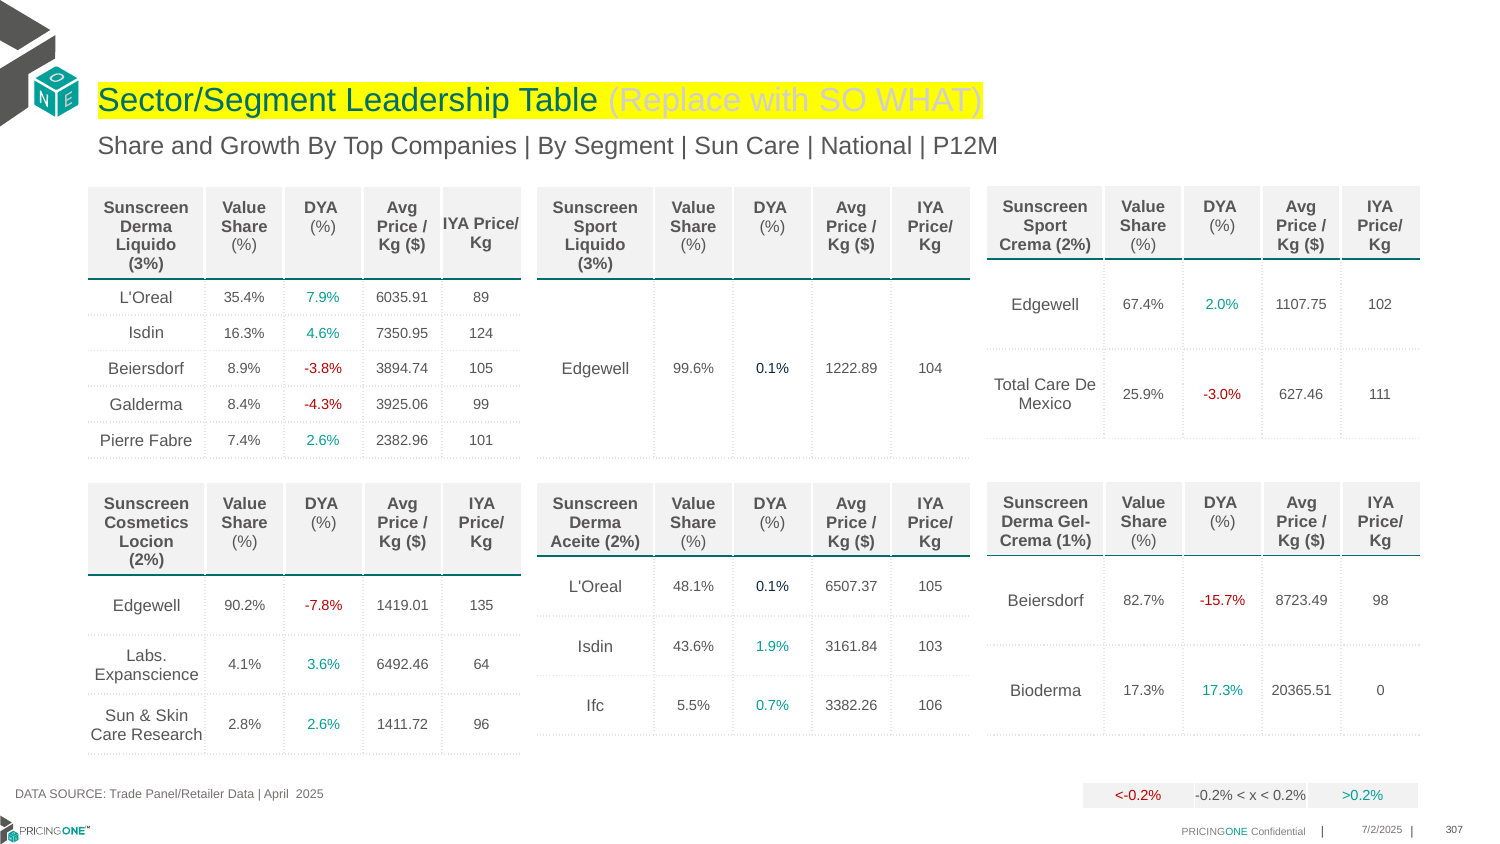

# Sector/Segment Leadership Table (Replace with SO WHAT)
Share and Growth By Top Companies | By Segment | Sun Care | National | P12M
| Sunscreen Sport Crema (2%) | Value Share (%) | DYA (%) | Avg Price /Kg ($) | IYA Price/Kg |
| --- | --- | --- | --- | --- |
| Edgewell | 67.4% | 2.0% | 1107.75 | 102 |
| Total Care De Mexico | 25.9% | -3.0% | 627.46 | 111 |
| Sunscreen Derma Liquido (3%) | Value Share (%) | DYA (%) | Avg Price /Kg ($) | IYA Price/ Kg |
| --- | --- | --- | --- | --- |
| L'Oreal | 35.4% | 7.9% | 6035.91 | 89 |
| Isdin | 16.3% | 4.6% | 7350.95 | 124 |
| Beiersdorf | 8.9% | -3.8% | 3894.74 | 105 |
| Galderma | 8.4% | -4.3% | 3925.06 | 99 |
| Pierre Fabre | 7.4% | 2.6% | 2382.96 | 101 |
| Sunscreen Sport Liquido (3%) | Value Share (%) | DYA (%) | Avg Price /Kg ($) | IYA Price/Kg |
| --- | --- | --- | --- | --- |
| Edgewell | 99.6% | 0.1% | 1222.89 | 104 |
| Sunscreen Derma Gel-Crema (1%) | Value Share (%) | DYA (%) | Avg Price /Kg ($) | IYA Price/Kg |
| --- | --- | --- | --- | --- |
| Beiersdorf | 82.7% | -15.7% | 8723.49 | 98 |
| Bioderma | 17.3% | 17.3% | 20365.51 | 0 |
| Sunscreen Cosmetics Locion (2%) | Value Share (%) | DYA (%) | Avg Price /Kg ($) | IYA Price/Kg |
| --- | --- | --- | --- | --- |
| Edgewell | 90.2% | -7.8% | 1419.01 | 135 |
| Labs. Expanscience | 4.1% | 3.6% | 6492.46 | 64 |
| Sun & Skin Care Research | 2.8% | 2.6% | 1411.72 | 96 |
| Sunscreen Derma Aceite (2%) | Value Share (%) | DYA (%) | Avg Price /Kg ($) | IYA Price/Kg |
| --- | --- | --- | --- | --- |
| L'Oreal | 48.1% | 0.1% | 6507.37 | 105 |
| Isdin | 43.6% | 1.9% | 3161.84 | 103 |
| Ifc | 5.5% | 0.7% | 3382.26 | 106 |
DATA SOURCE: Trade Panel/Retailer Data | April  2025
| <-0.2% | -0.2% < x < 0.2% | >0.2% |
| --- | --- | --- |

7/2/2025
307